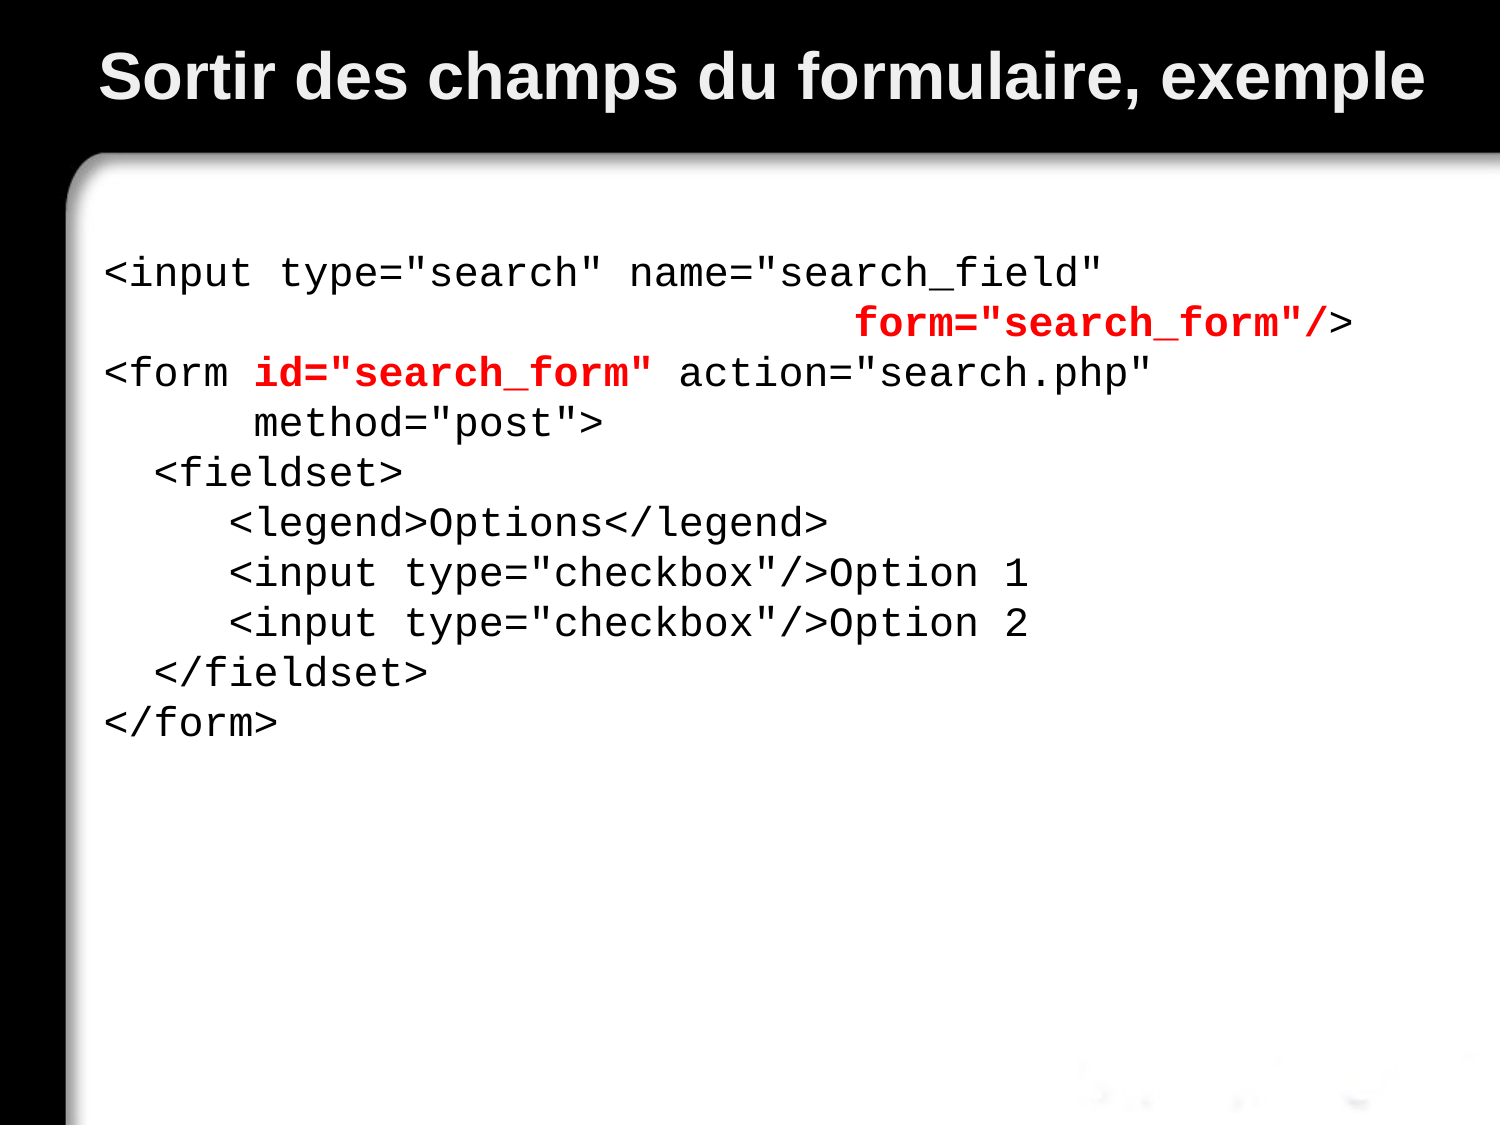

# Sortir des champs du formulaire, exemple
<input type="search" name="search_field"
                              form="search_form"/>
<form id="search_form" action="search.php"
      method="post">
  <fieldset>
     <legend>Options</legend>
     <input type="checkbox"/>Option 1
     <input type="checkbox"/>Option 2
  </fieldset>
</form>